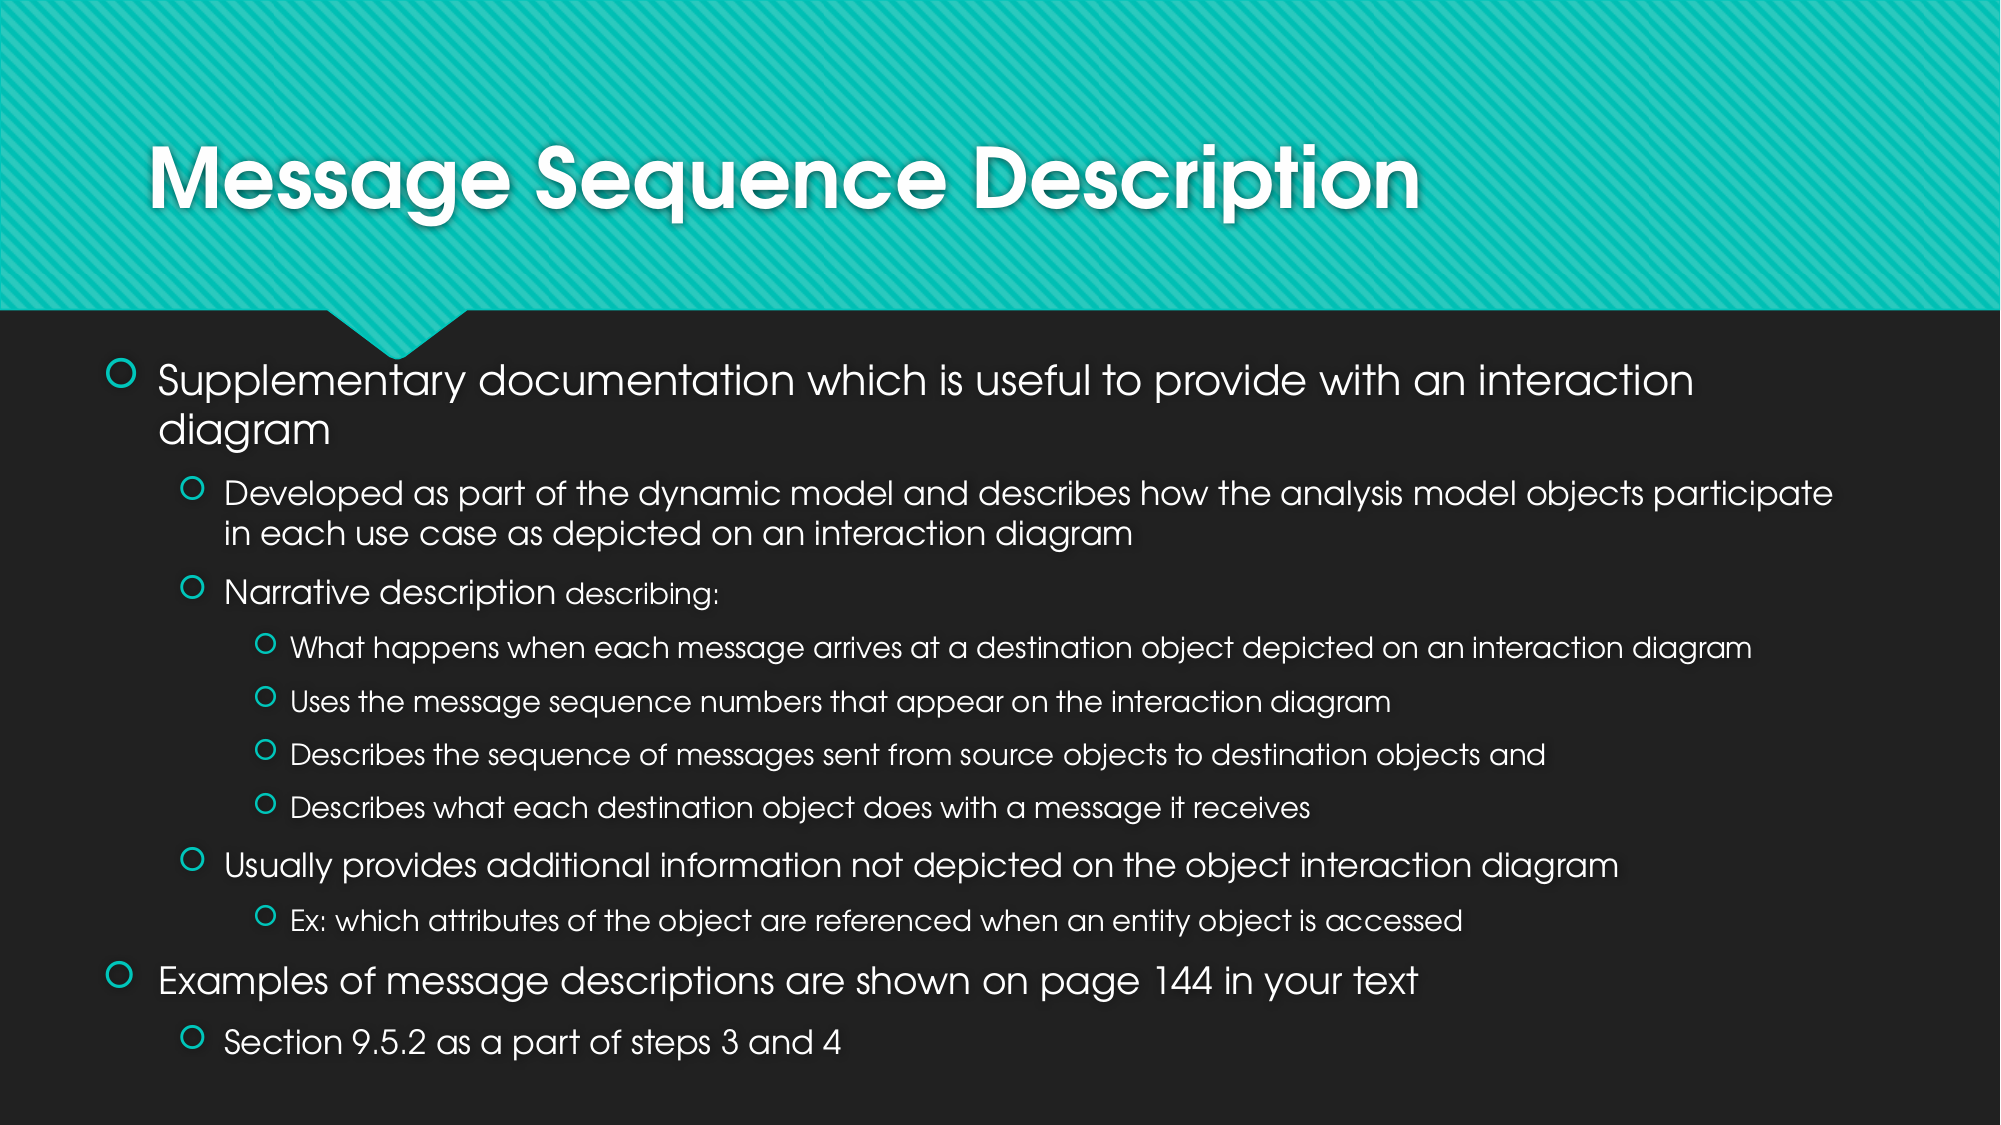

# Message Sequence Description
Supplementary documentation which is useful to provide with an interaction diagram
Developed as part of the dynamic model and describes how the analysis model objects participate in each use case as depicted on an interaction diagram
Narrative description describing:
What happens when each message arrives at a destination object depicted on an interaction diagram
Uses the message sequence numbers that appear on the interaction diagram
Describes the sequence of messages sent from source objects to destination objects and
Describes what each destination object does with a message it receives
Usually provides additional information not depicted on the object interaction diagram
Ex: which attributes of the object are referenced when an entity object is accessed
Examples of message descriptions are shown on page 144 in your text
Section 9.5.2 as a part of steps 3 and 4